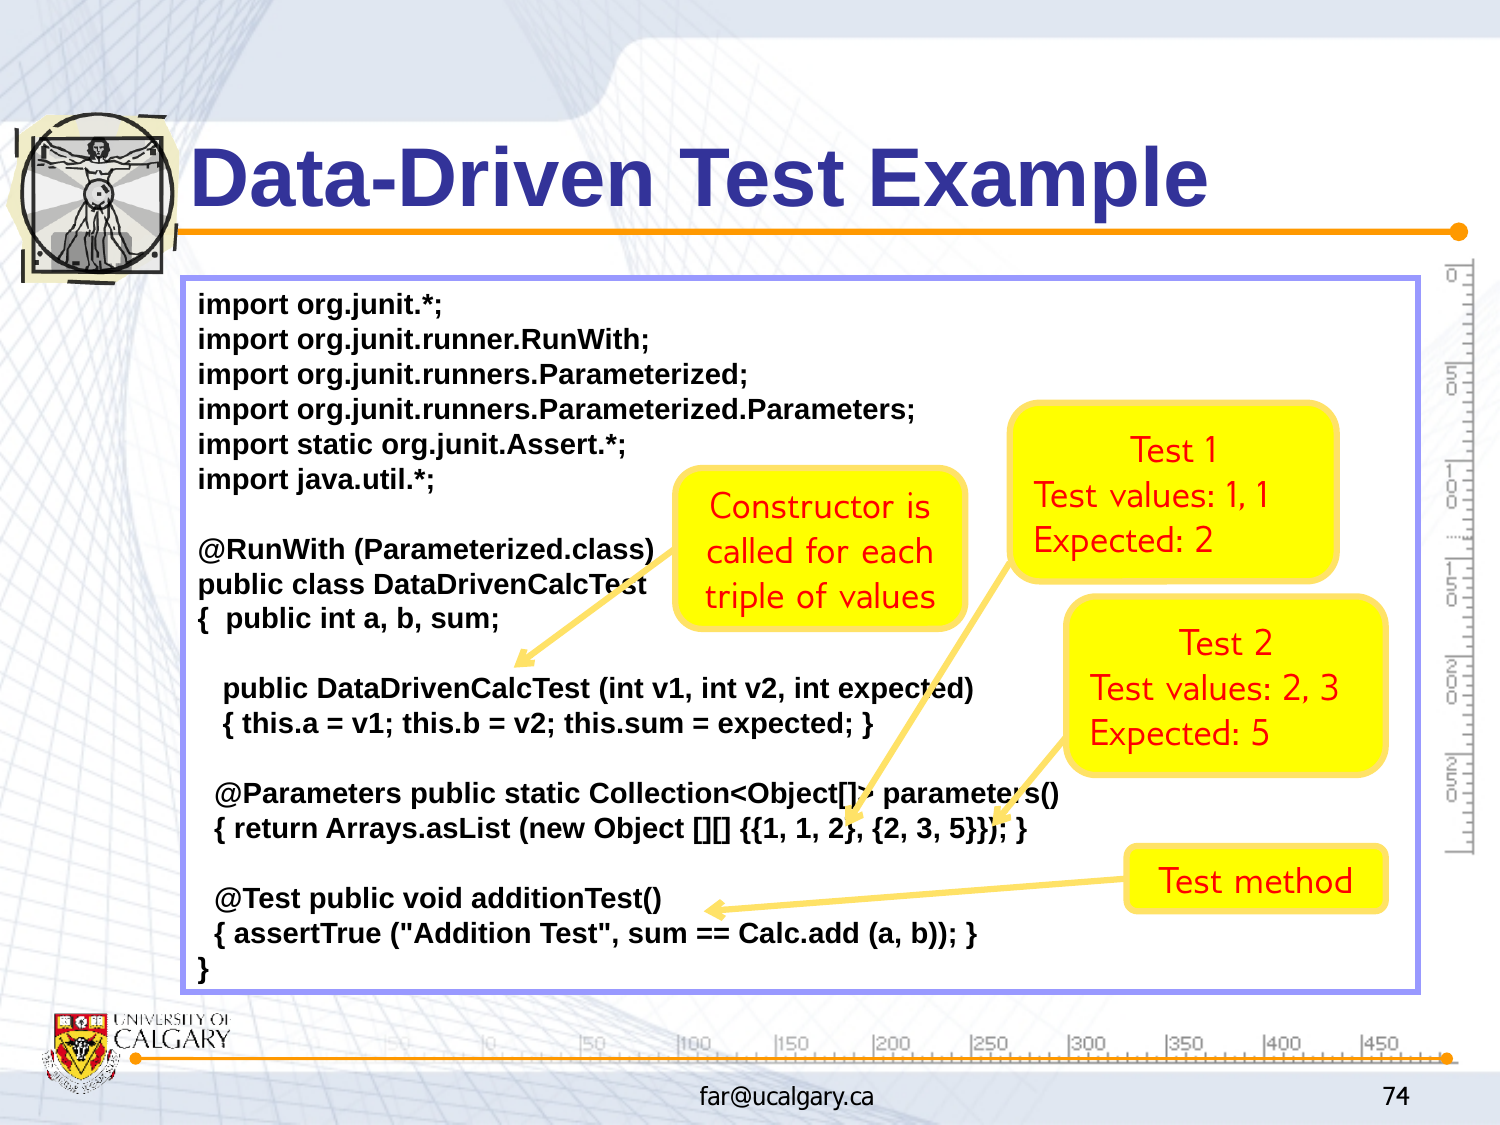

# Data-Driven Test Example
import org.junit.*;
import org.junit.runner.RunWith;
import org.junit.runners.Parameterized;
import org.junit.runners.Parameterized.Parameters;
import static org.junit.Assert.*;
import java.util.*;

@RunWith (Parameterized.class)
public class DataDrivenCalcTest
{  public int a, b, sum;

   public DataDrivenCalcTest (int v1, int v2, int expected)
   { this.a = v1; this.b = v2; this.sum = expected; }

  @Parameters public static Collection<Object[]> parameters()
  { return Arrays.asList (new Object [][] {{1, 1, 2}, {2, 3, 5}}); }

  @Test public void additionTest()
  { assertTrue ("Addition Test", sum == Calc.add (a, b)); }
}
Test 1
Test values: 1, 1
Expected: 2
Constructor is called for each triple of values
Test 2
Test values: 2, 3
Expected: 5
Test method
far@ucalgary.ca
74